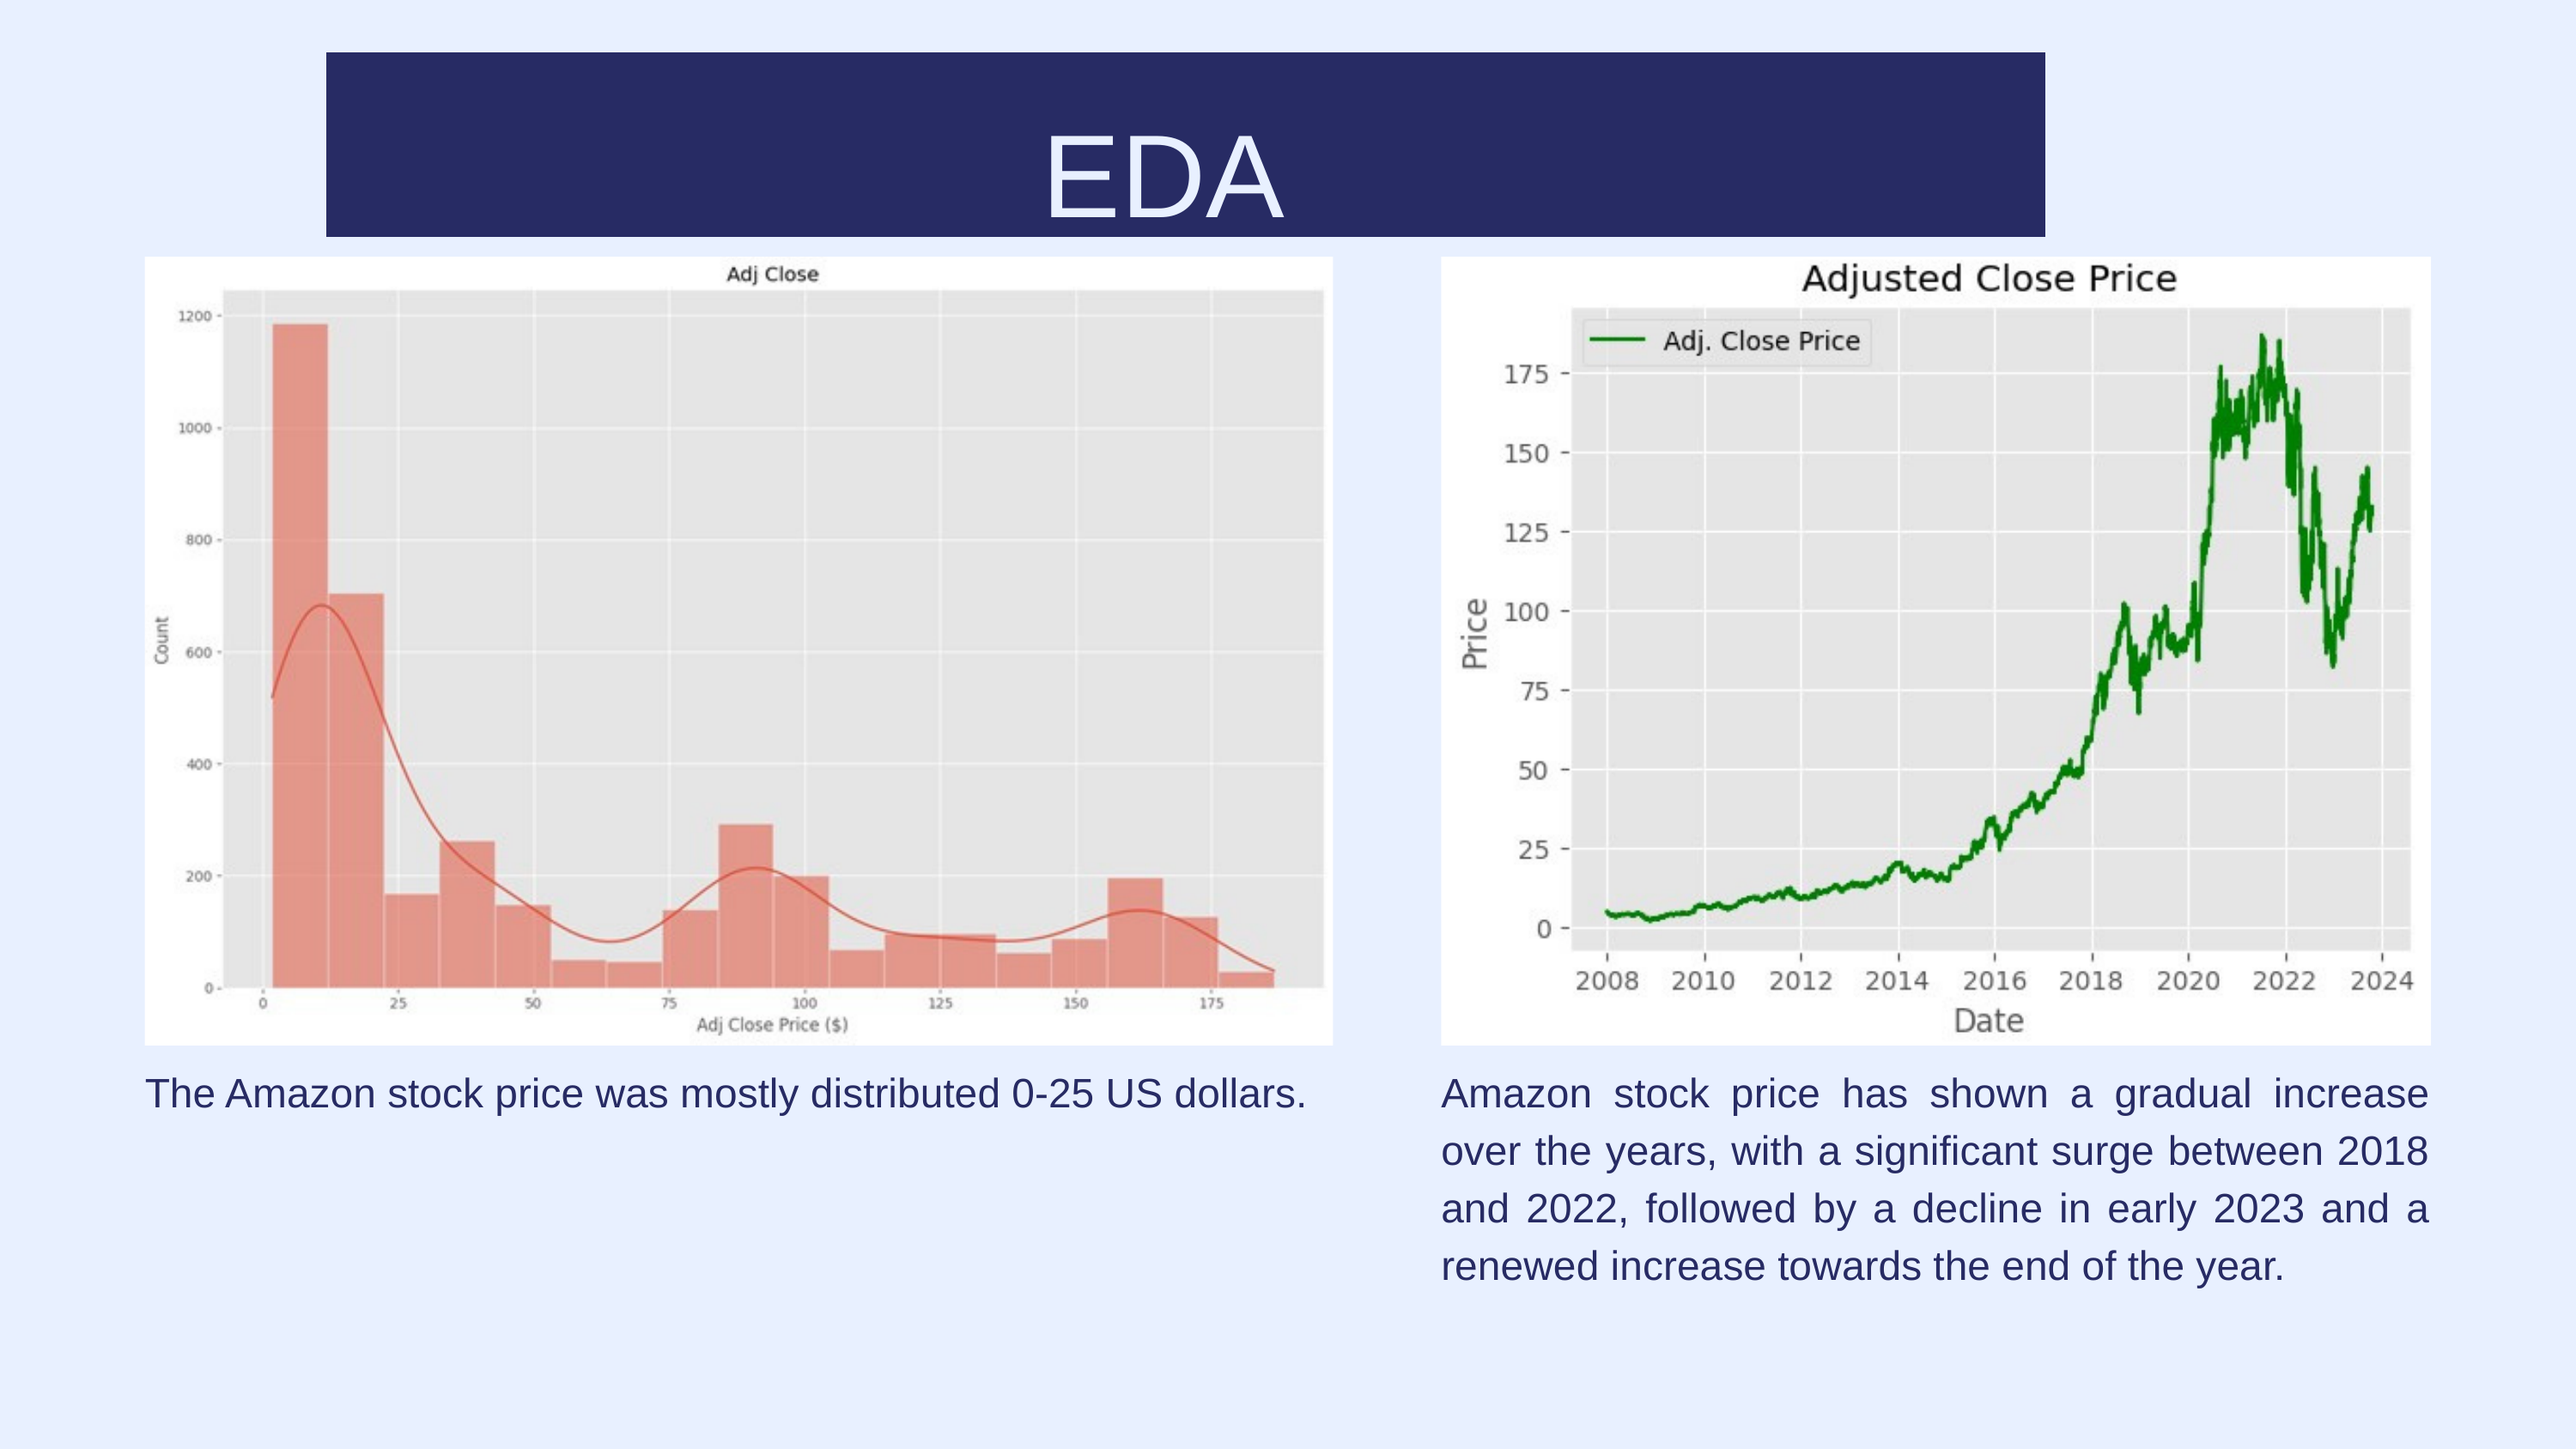

EDA

The Amazon stock price was mostly distributed 0-25 US dollars.
Amazon stock price has shown a gradual increase over the years, with a significant surge between 2018 and 2022, followed by a decline in early 2023 and a renewed increase towards the end of the year.